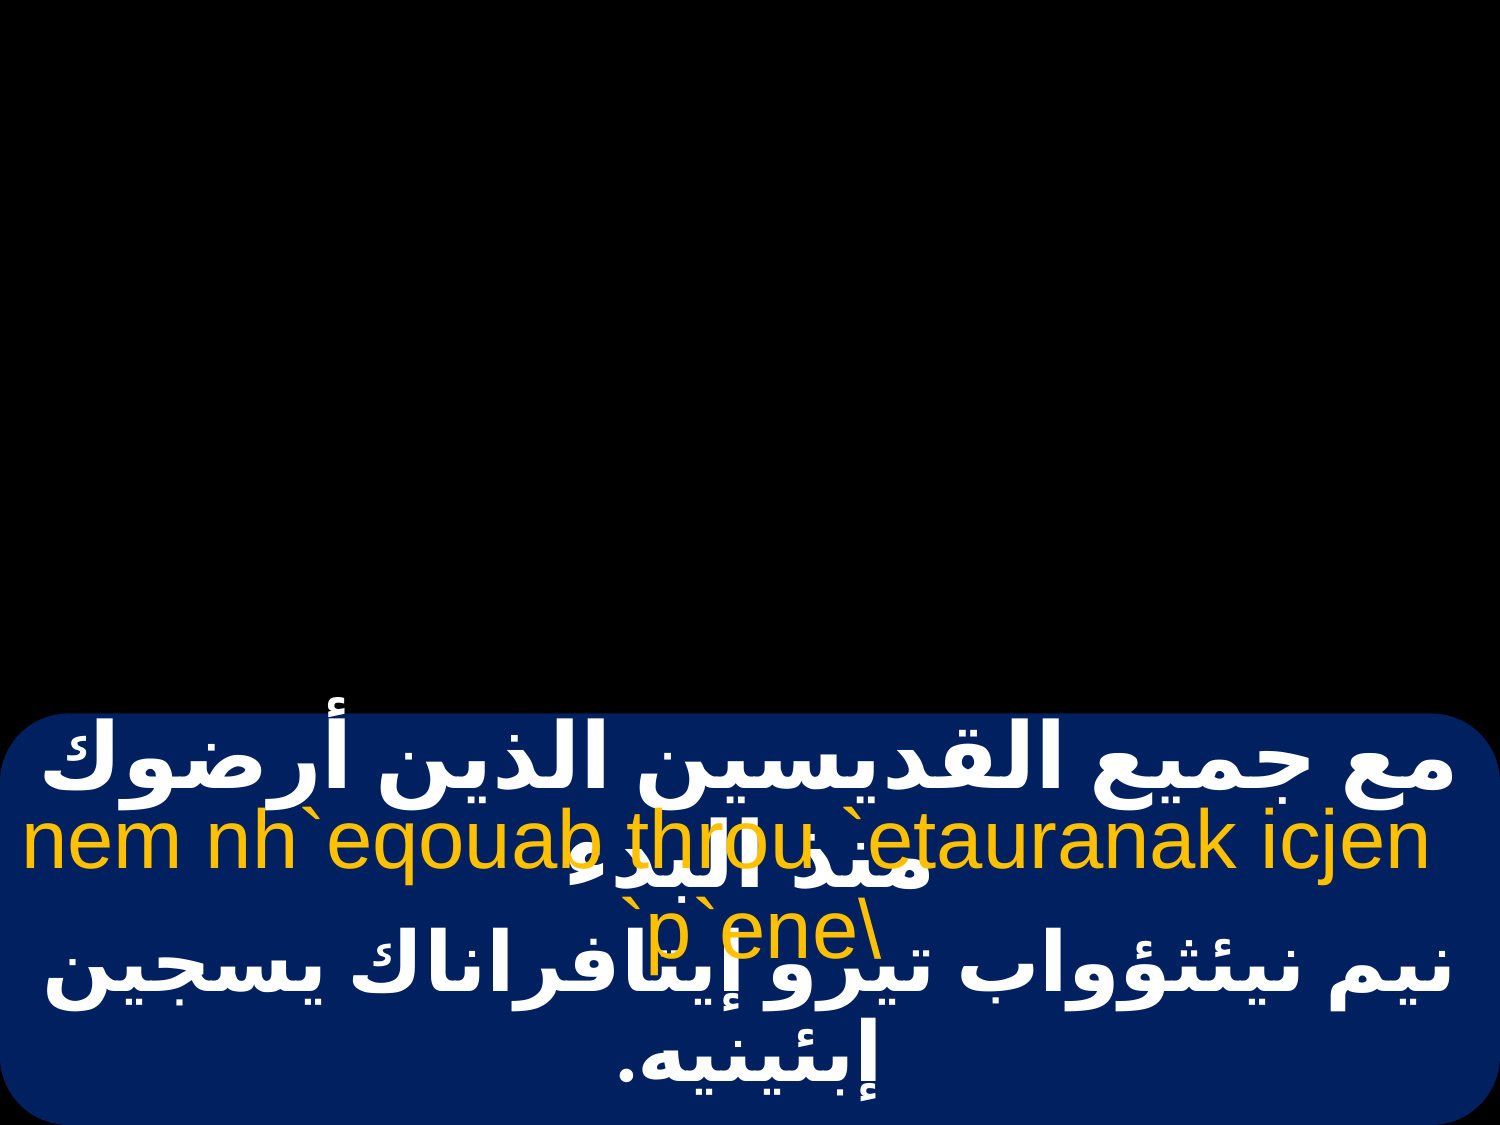

# مع جميع القديسين الذين أرضوك منذ البدء
nem nh`eqouab throu `etauranak icjen   `p`ene\
نيم نيئثؤواب تيرو إيتافراناك يسجين إبئينيه.